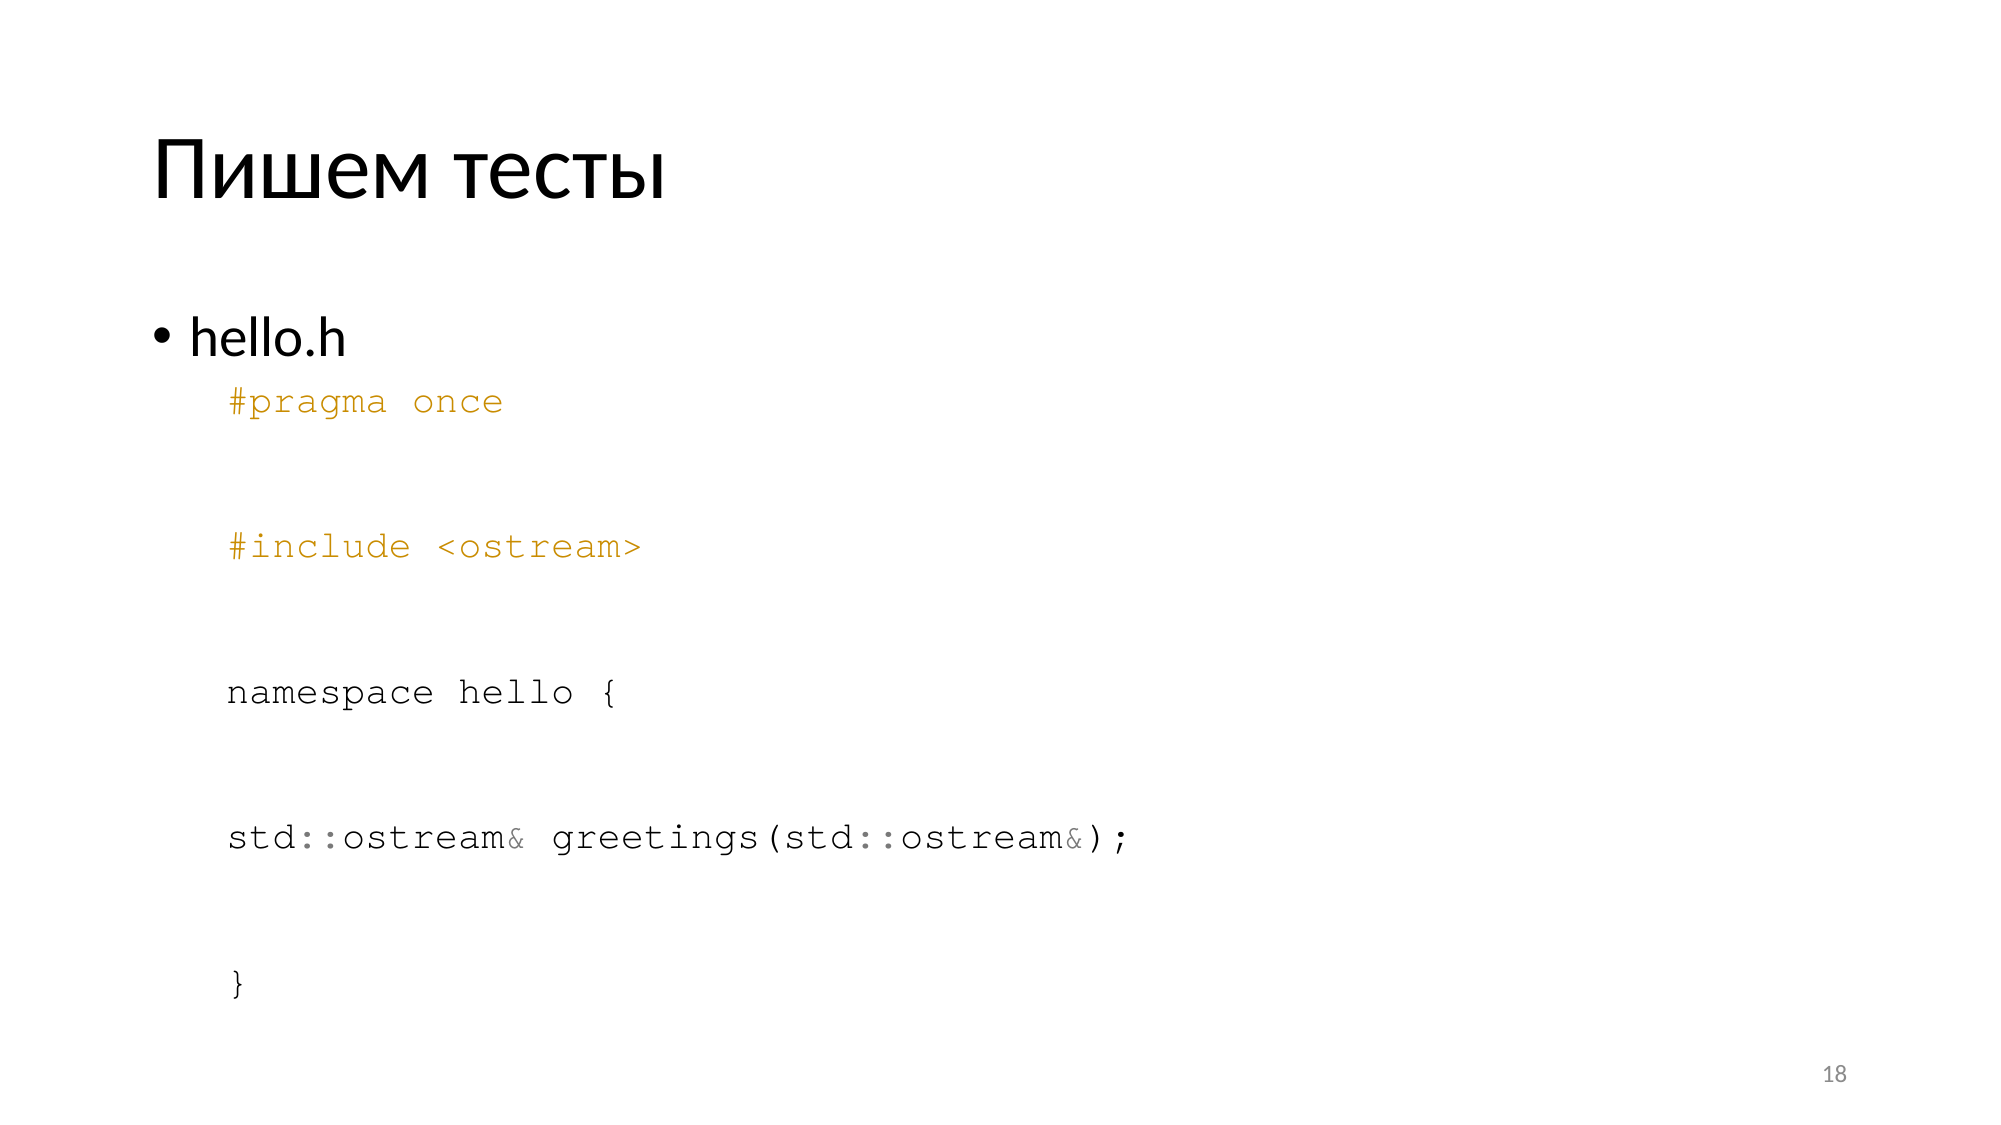

# Пишем тесты
hello.h
#pragma once

#include <ostream>

namespace hello {

std::ostream& greetings(std::ostream&);

}

18